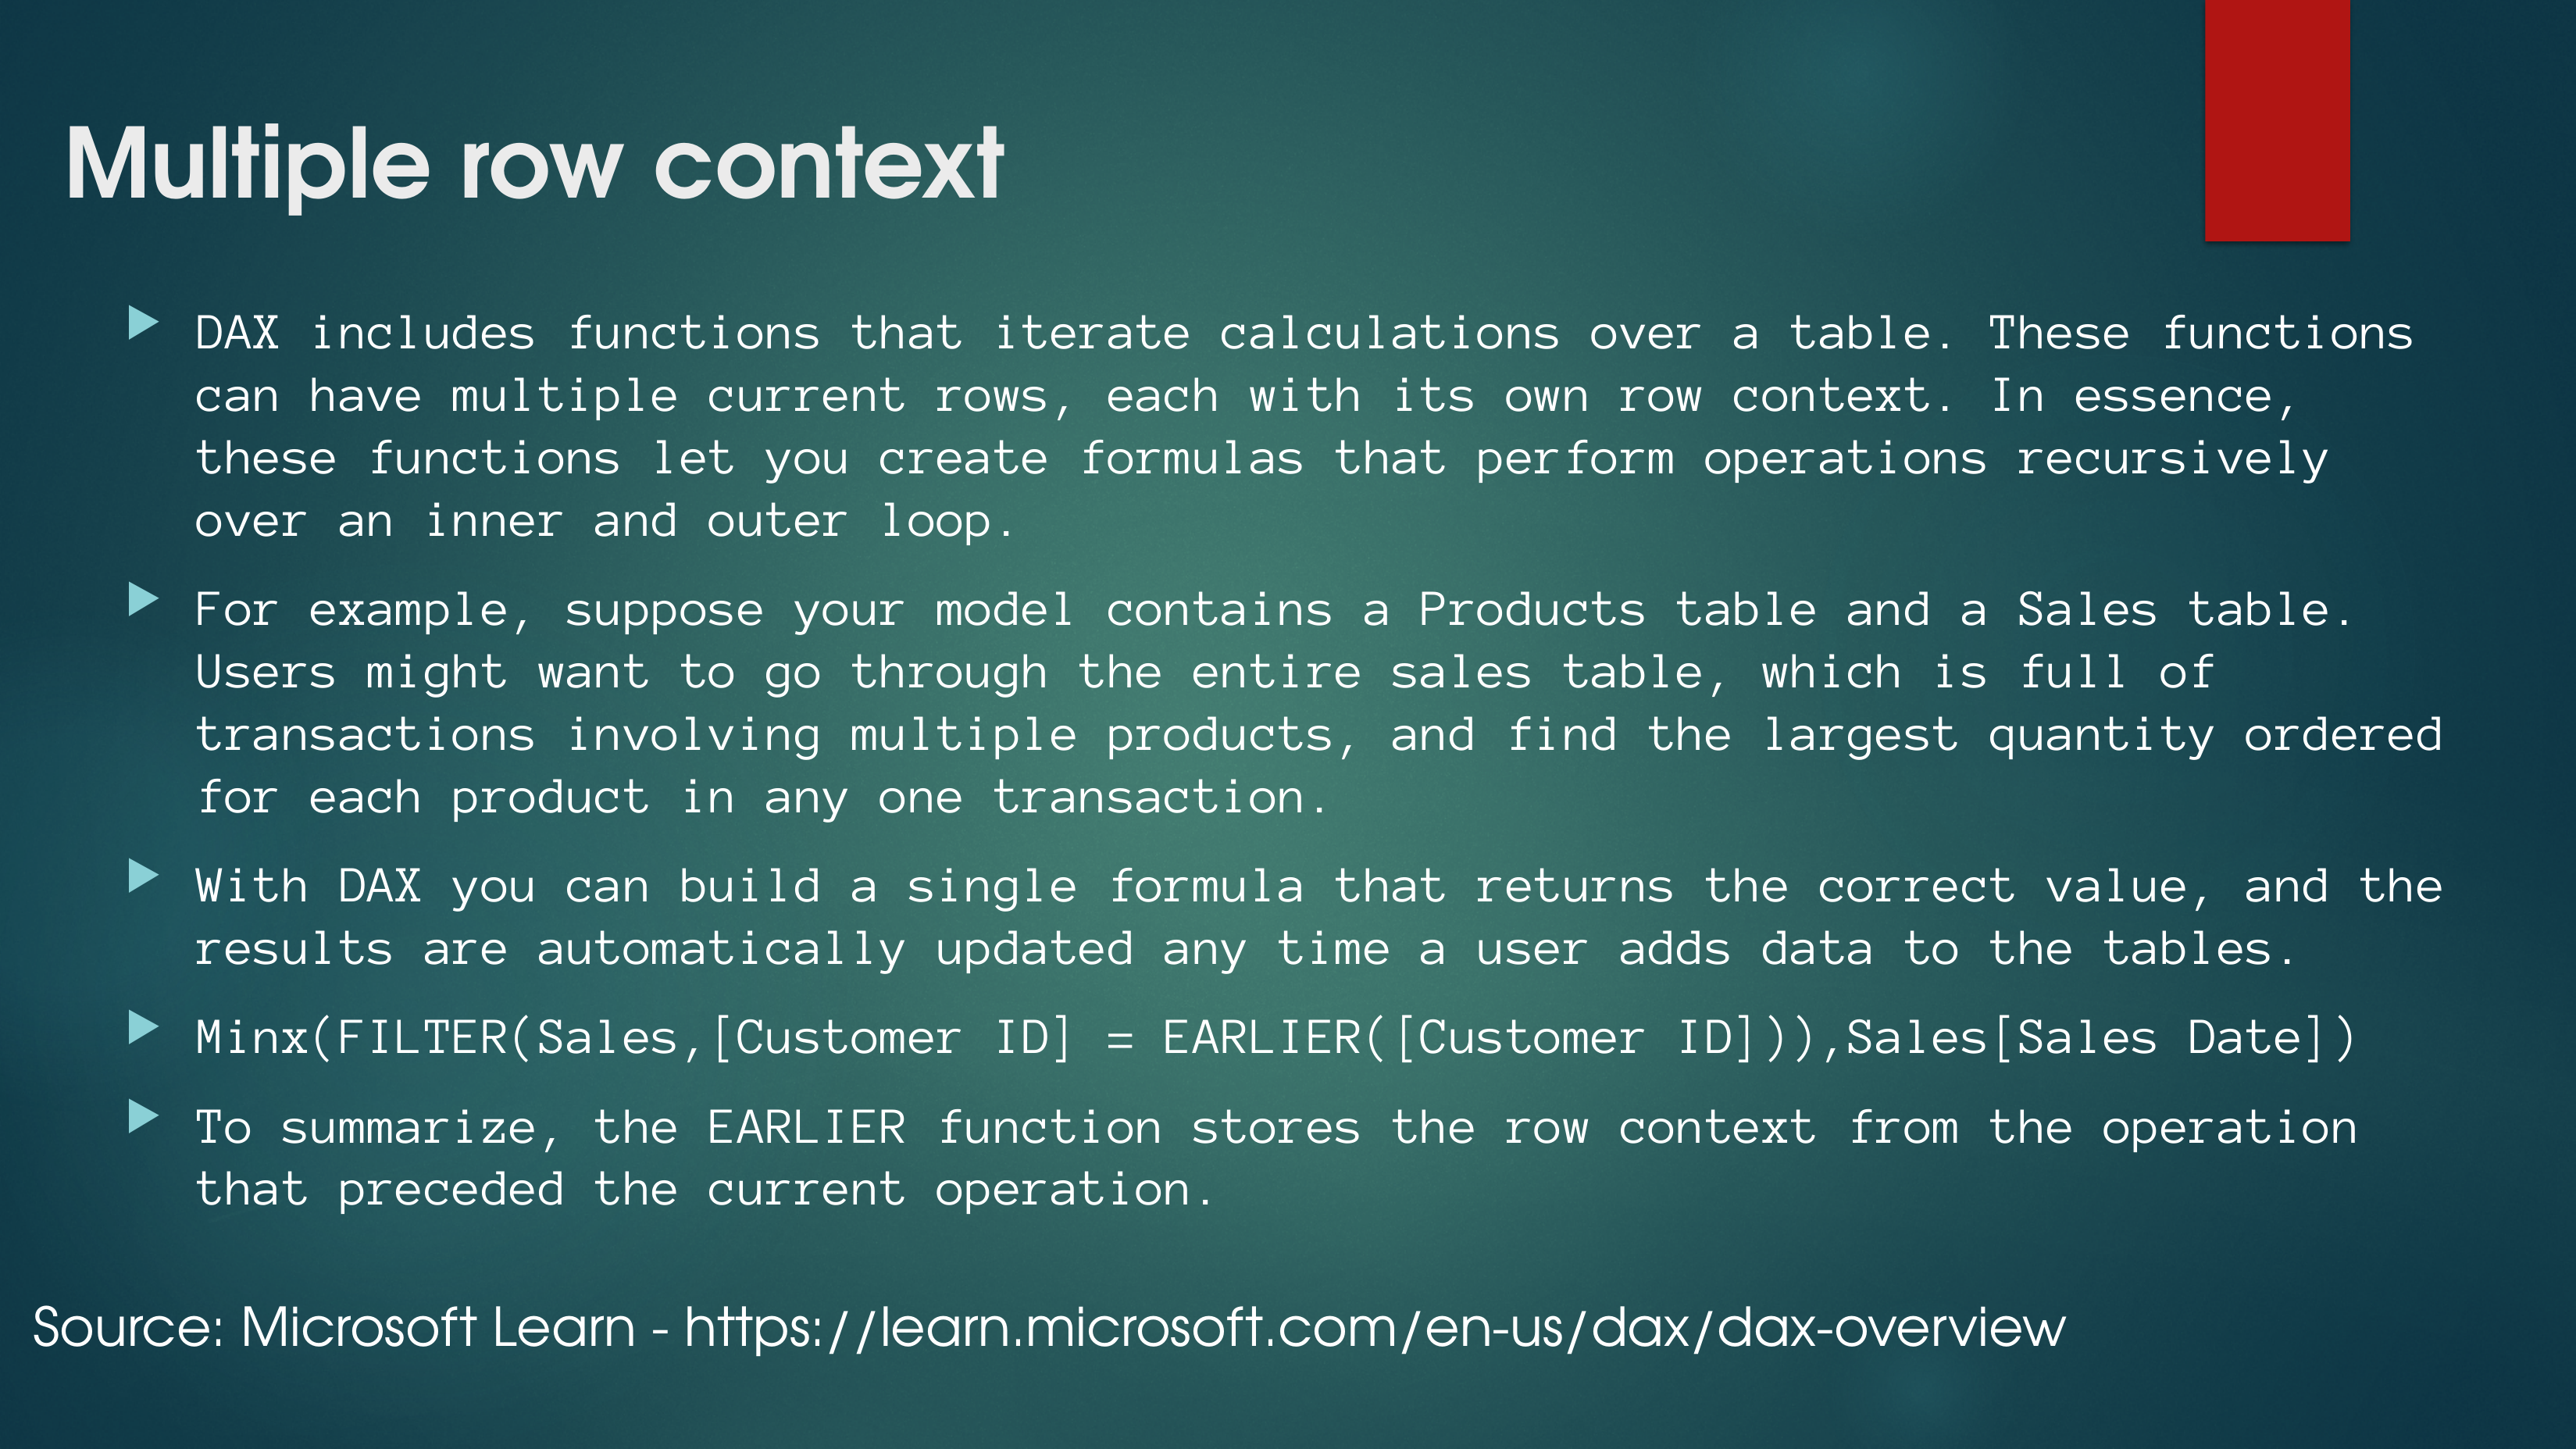

# Multiple row context
DAX includes functions that iterate calculations over a table. These functions can have multiple current rows, each with its own row context. In essence, these functions let you create formulas that perform operations recursively over an inner and outer loop.
For example, suppose your model contains a Products table and a Sales table. Users might want to go through the entire sales table, which is full of transactions involving multiple products, and find the largest quantity ordered for each product in any one transaction.
With DAX you can build a single formula that returns the correct value, and the results are automatically updated any time a user adds data to the tables.
Minx(FILTER(Sales,[Customer ID] = EARLIER([Customer ID])),Sales[Sales Date])
To summarize, the EARLIER function stores the row context from the operation that preceded the current operation.
Source: Microsoft Learn - https://learn.microsoft.com/en-us/dax/dax-overview